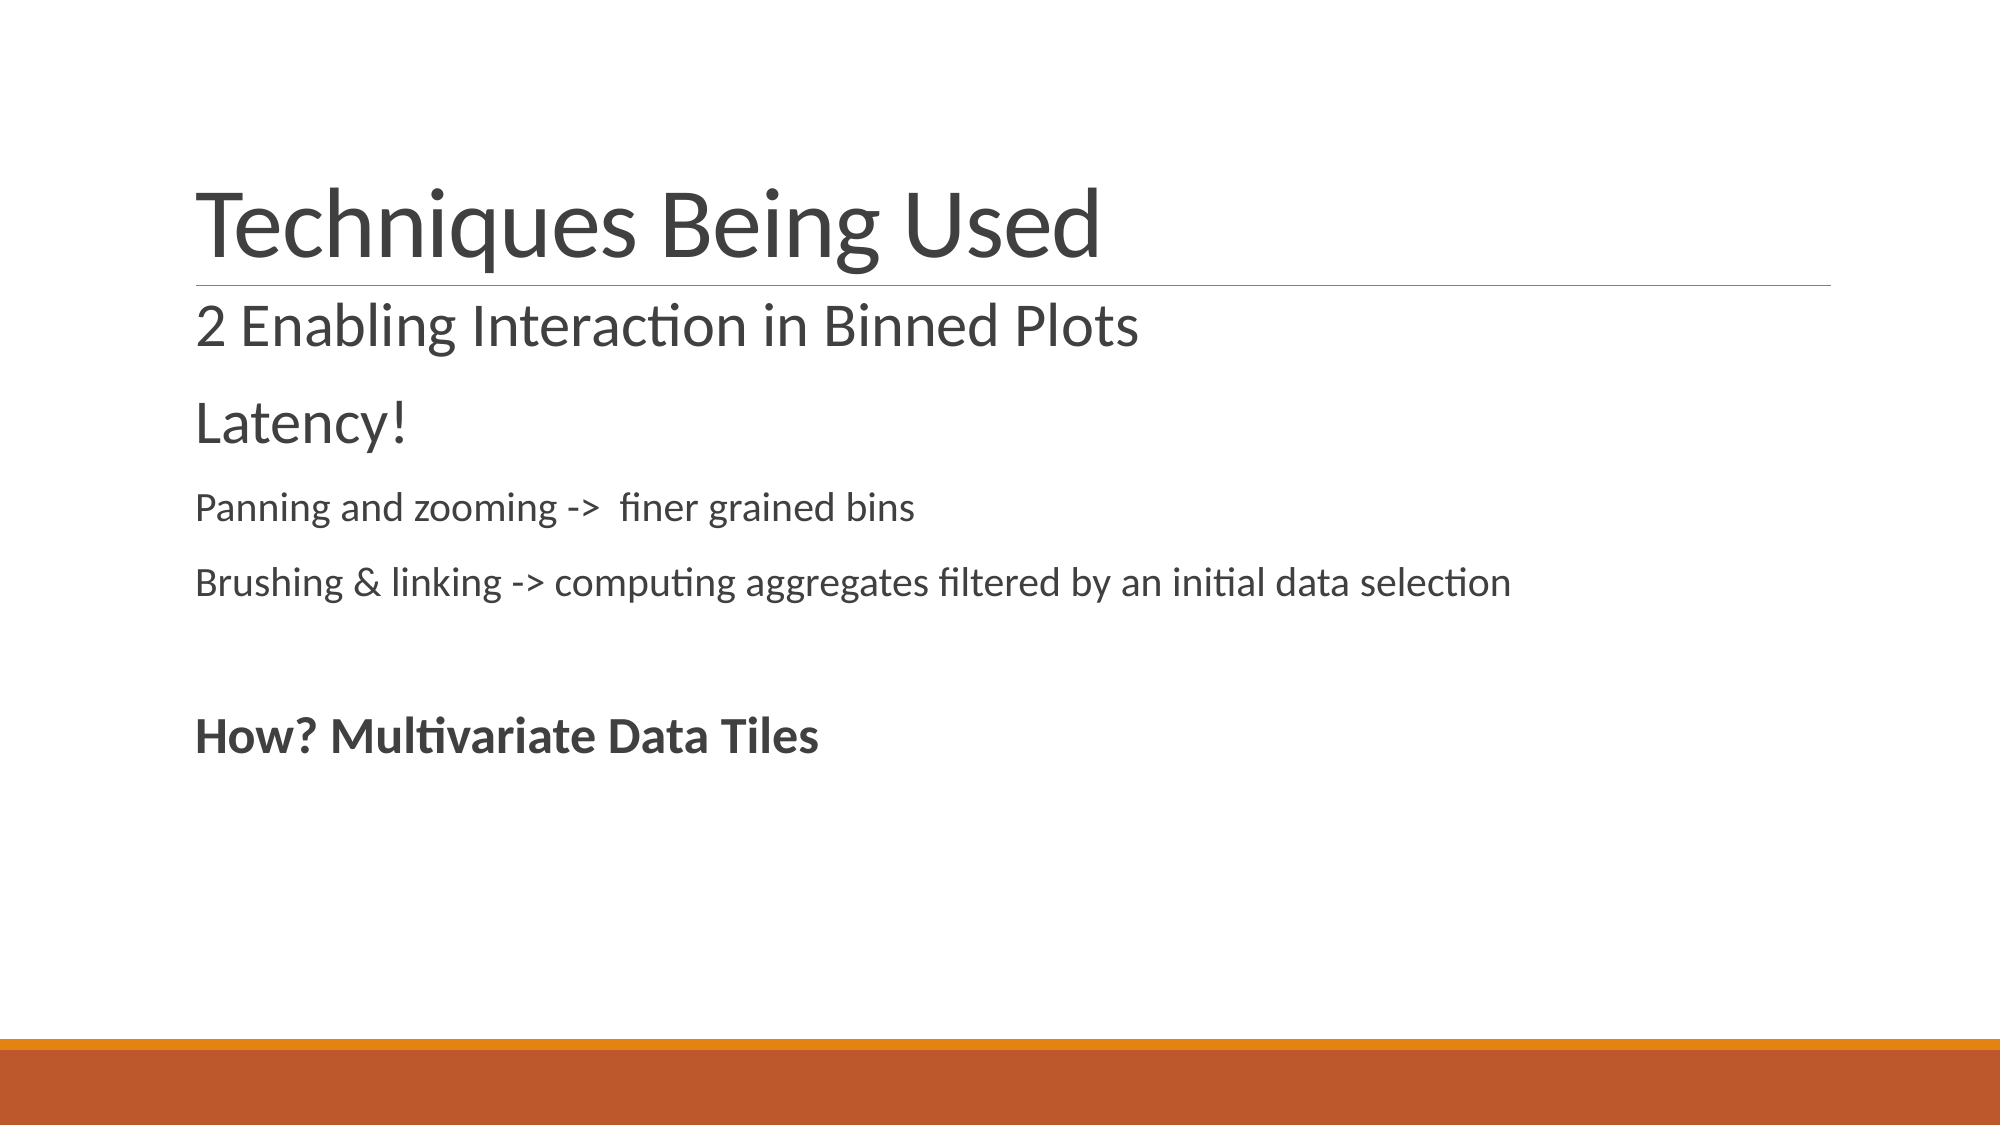

# Techniques Being Used
2 Enabling Interaction in Binned Plots
Latency!
Panning and zooming ->  finer grained bins
Brushing & linking -> computing aggregates filtered by an initial data selection

How? Multivariate Data Tiles